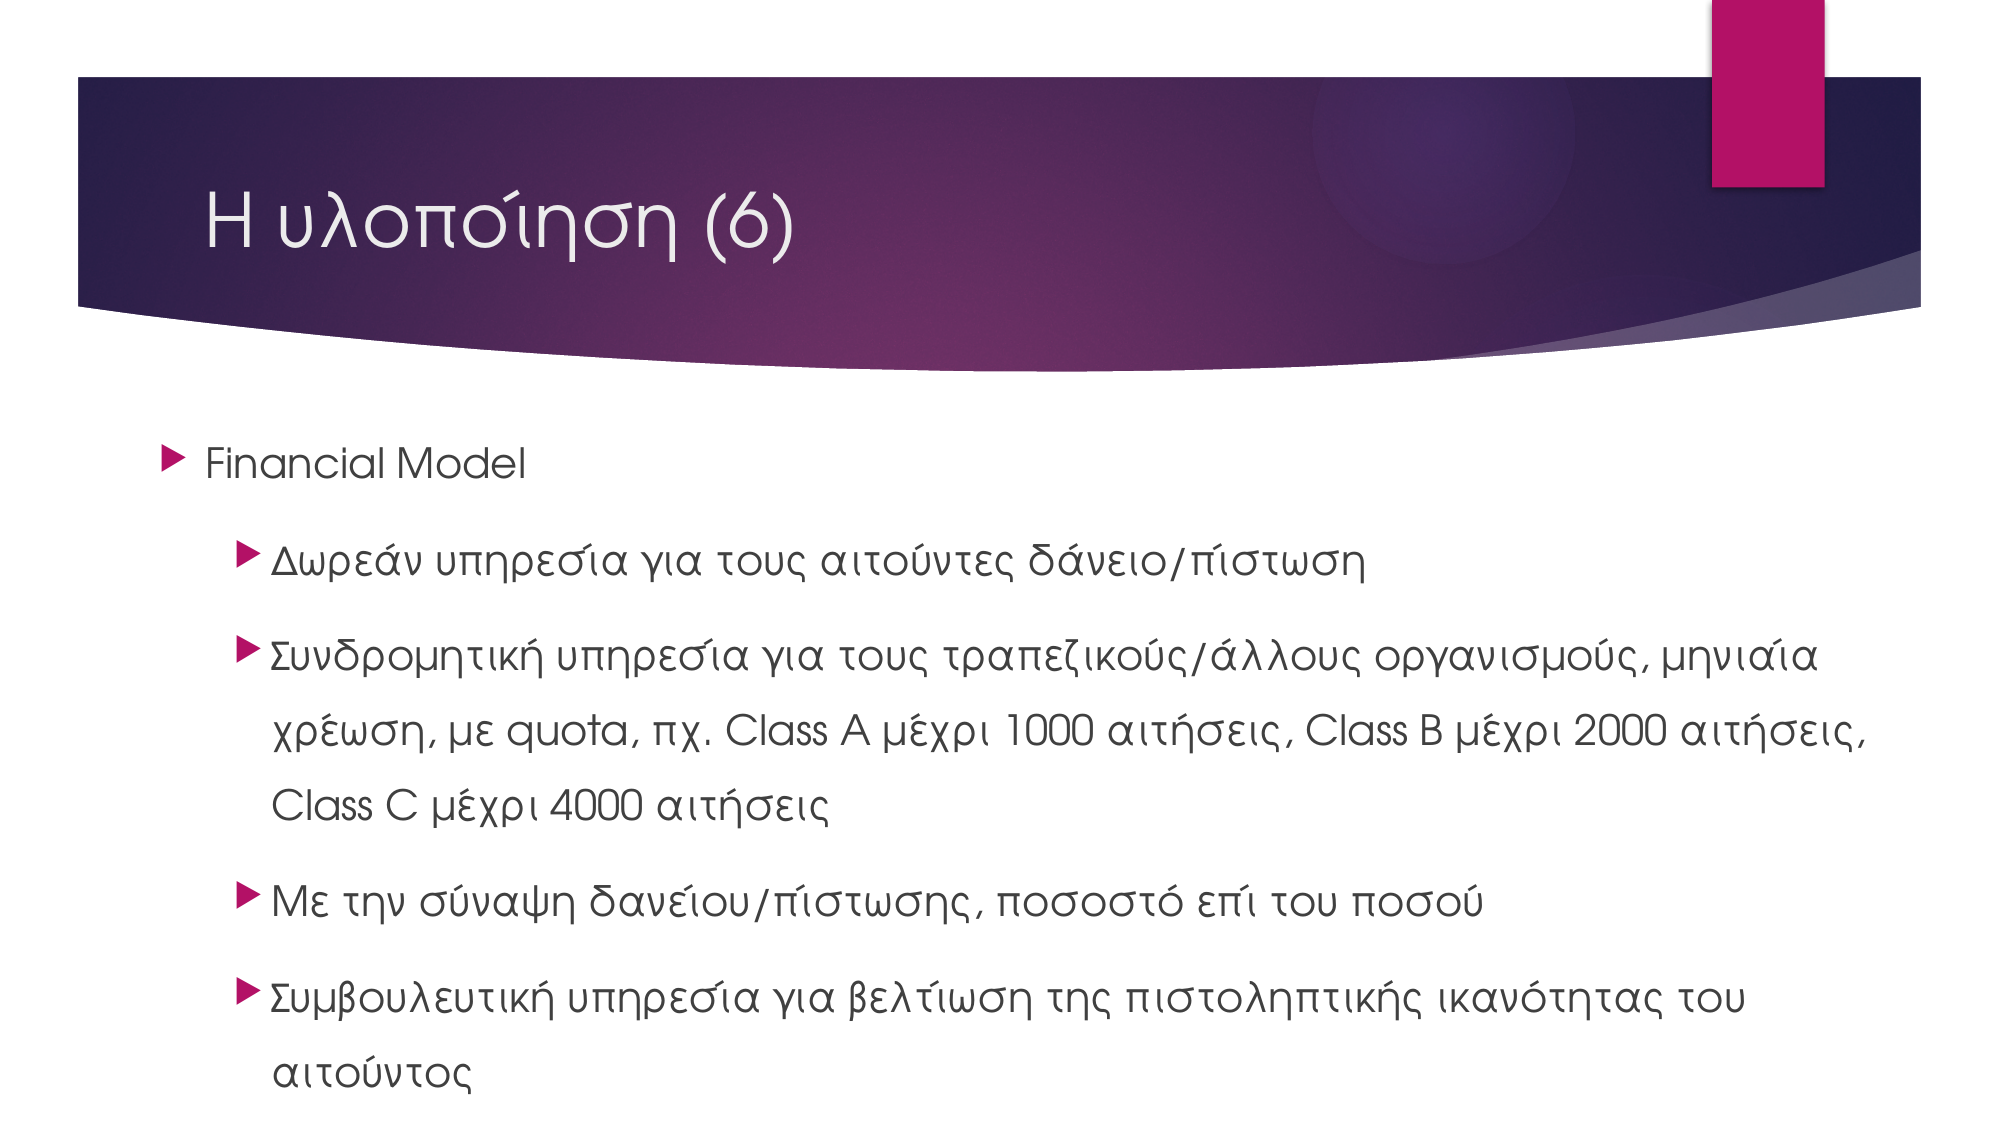

# Η υλοποίηση (6)
Financial Model
Δωρεάν υπηρεσία για τους αιτούντες δάνειο/πίστωση
Συνδρομητική υπηρεσία για τους τραπεζικούς/άλλους οργανισμούς, μηνιαία χρέωση, με quota, πχ. Class A μέχρι 1000 αιτήσεις, Class Β μέχρι 2000 αιτήσεις, Class C μέχρι 4000 αιτήσεις
Με την σύναψη δανείου/πίστωσης, ποσοστό επί του ποσού
Συμβουλευτική υπηρεσία για βελτίωση της πιστοληπτικής ικανότητας του αιτούντος